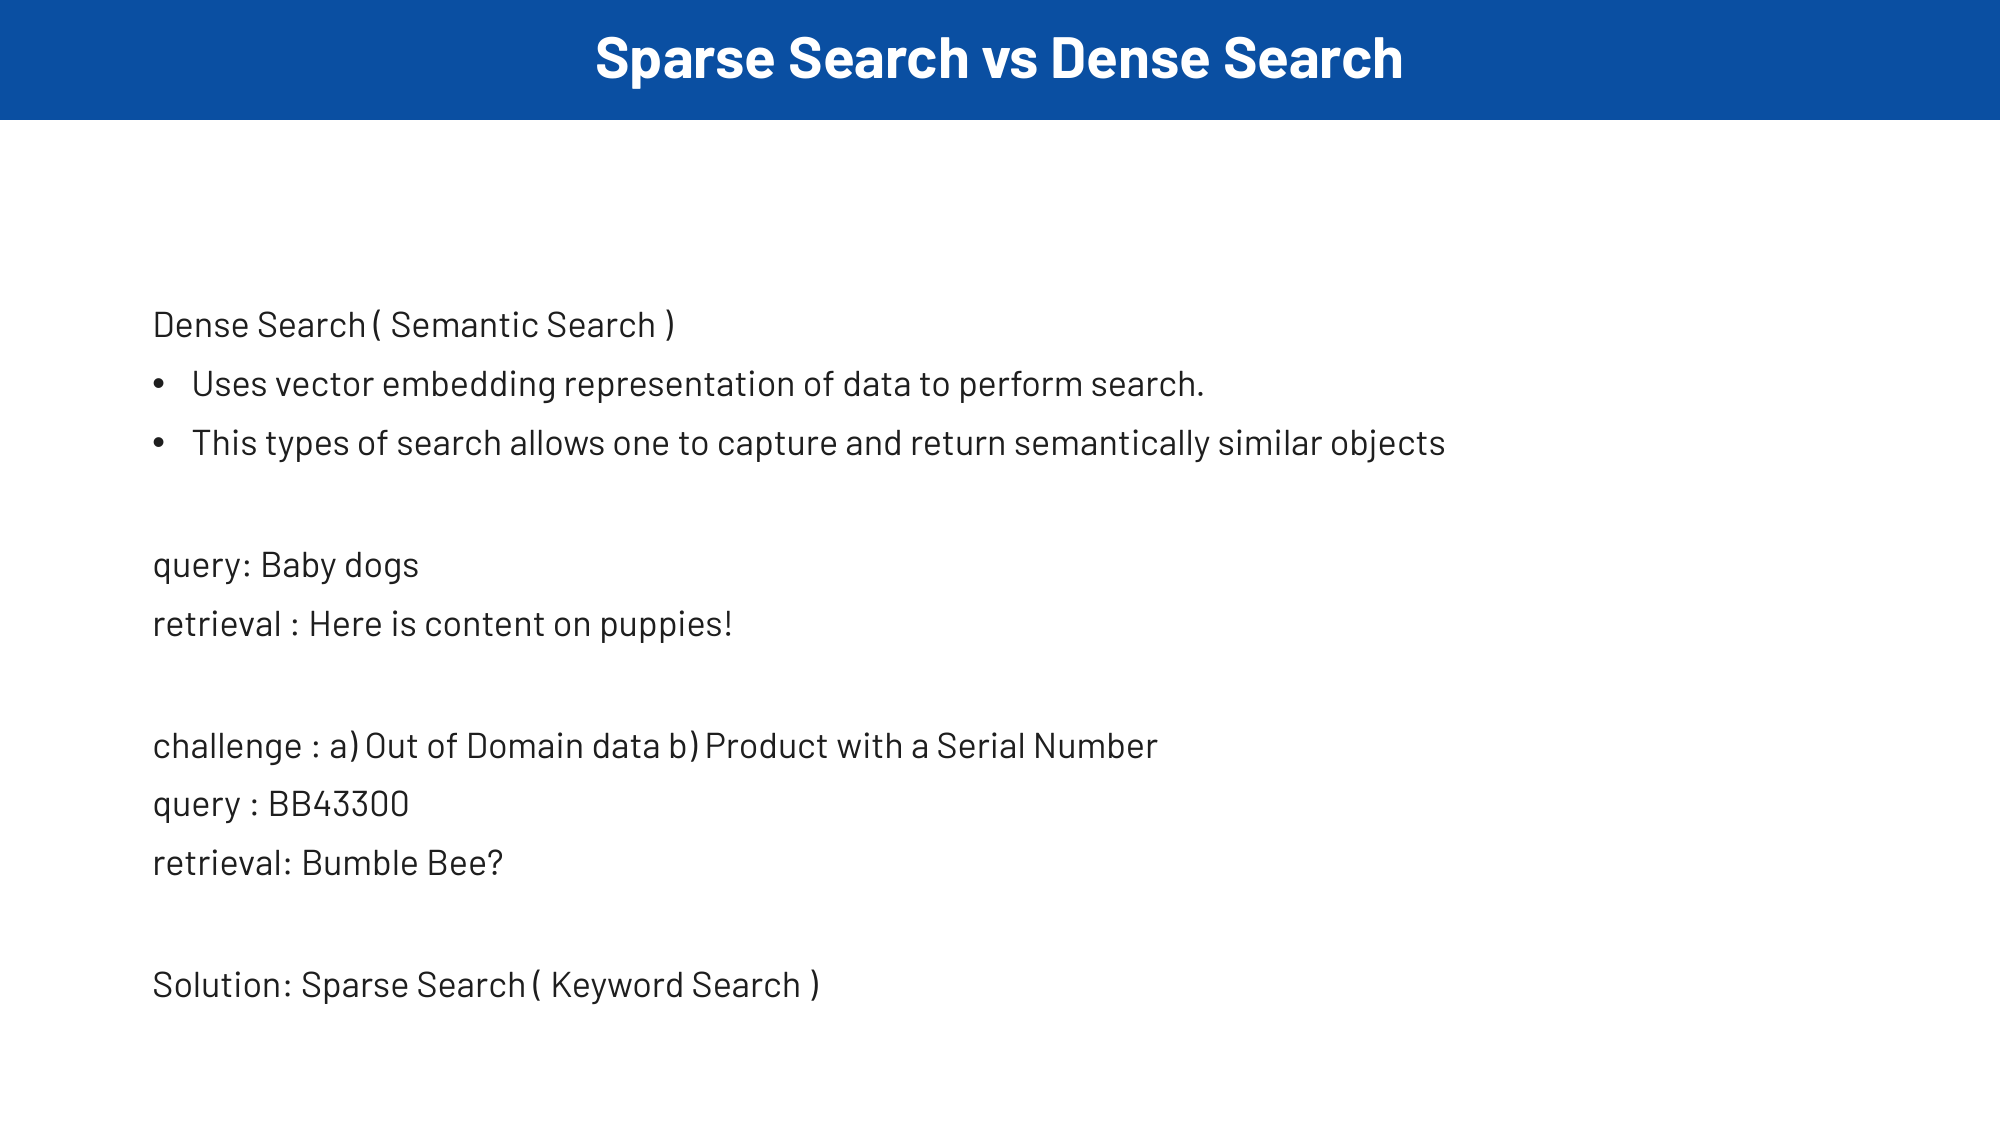

# Sparse Search vs Dense Search
Dense Search ( Semantic Search )
Uses vector embedding representation of data to perform search.
This types of search allows one to capture and return semantically similar objects

query: Baby dogs
retrieval : Here is content on puppies!

challenge : a) Out of Domain data b) Product with a Serial Number
query : BB43300
retrieval: Bumble Bee?

Solution: Sparse Search ( Keyword Search )